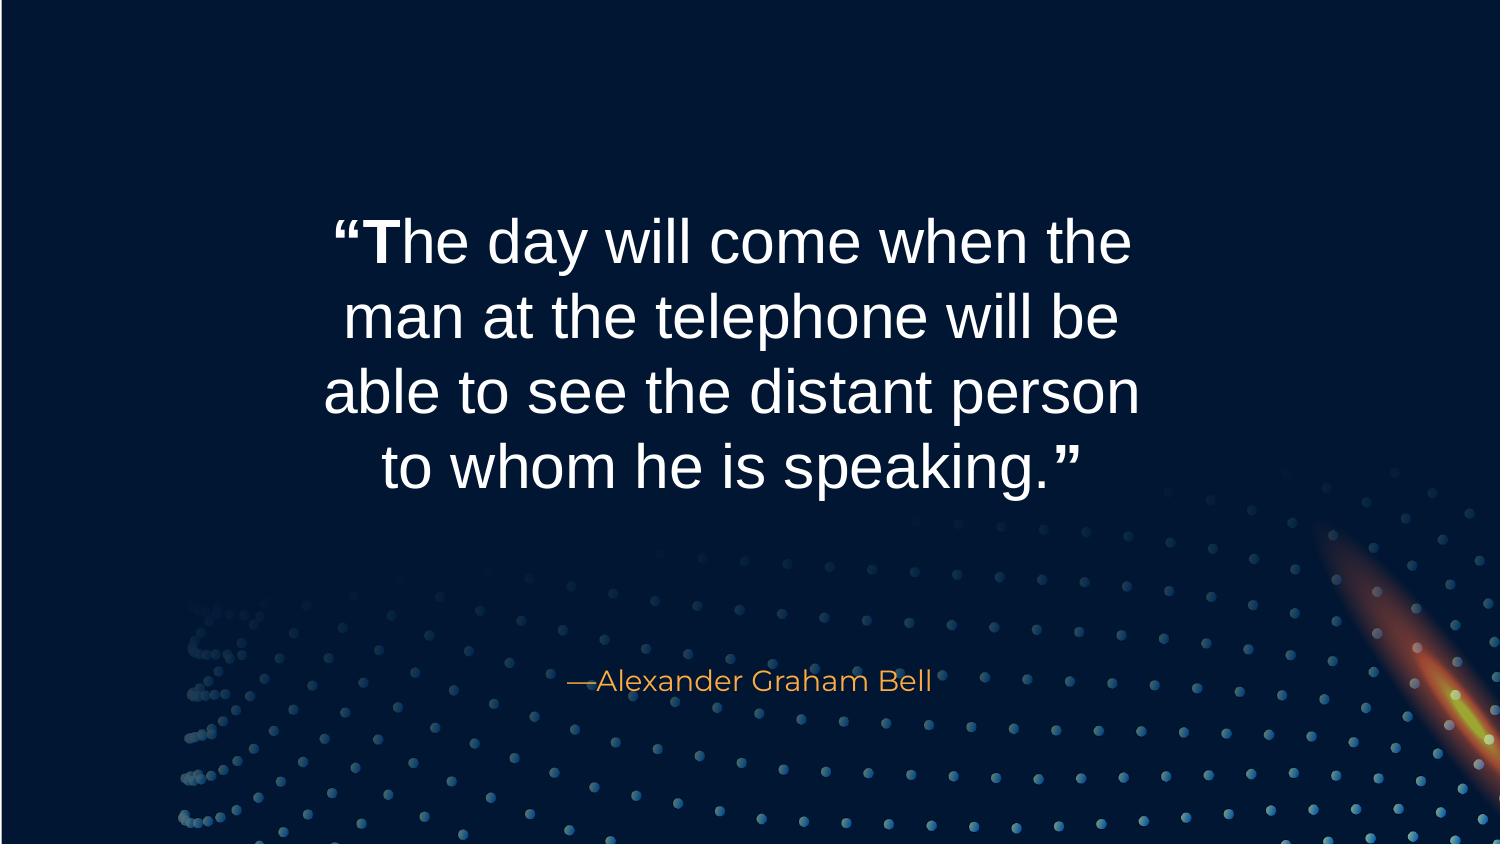

# “The day will come when the man at the telephone will be able to see the distant person to whom he is speaking.”
—Alexander Graham Bell